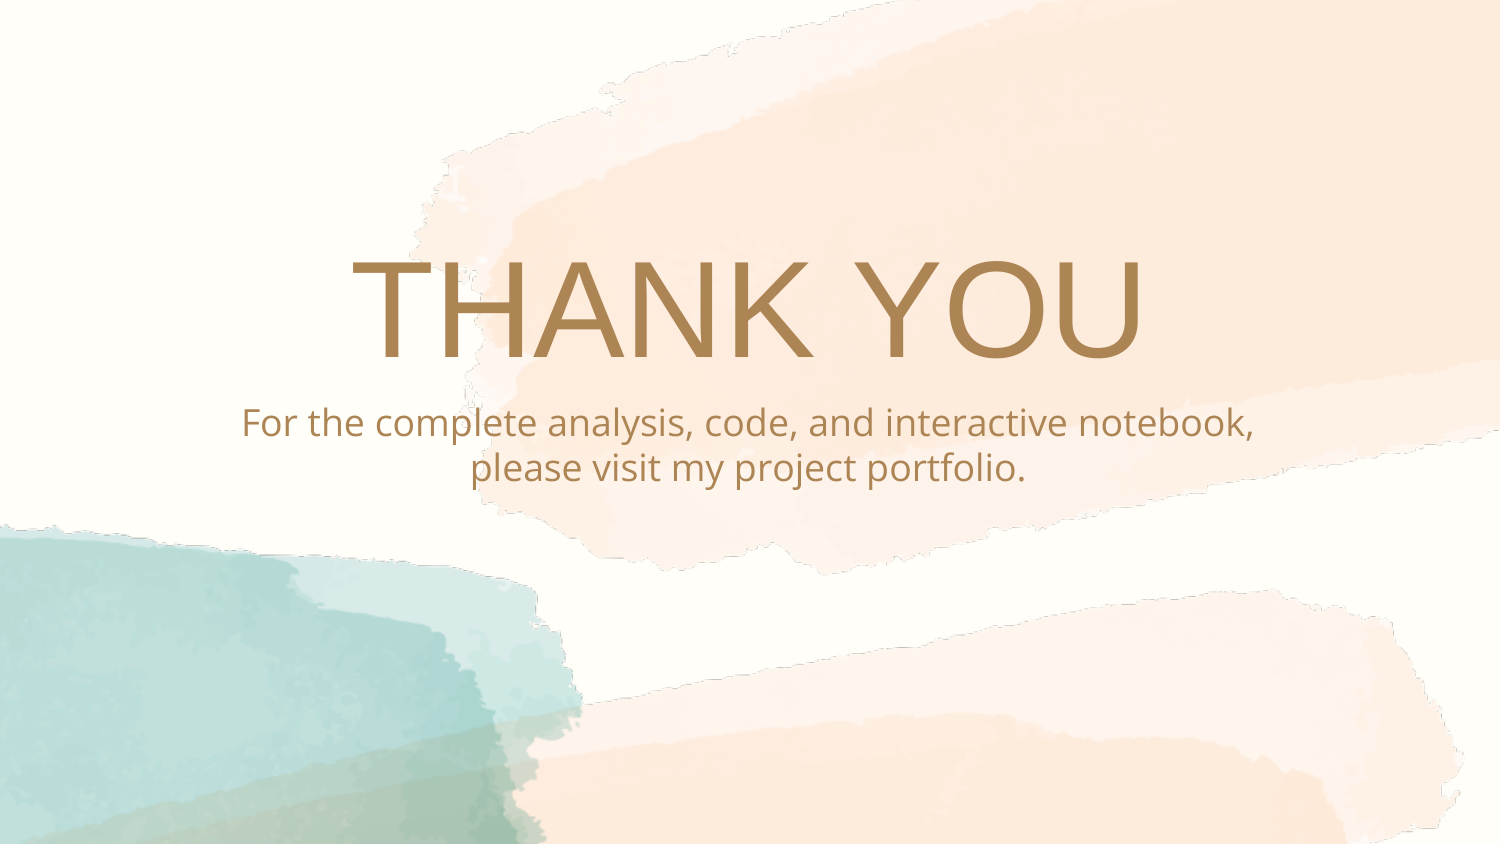

THANK YOU
For the complete analysis, code, and interactive notebook, please visit my project portfolio.